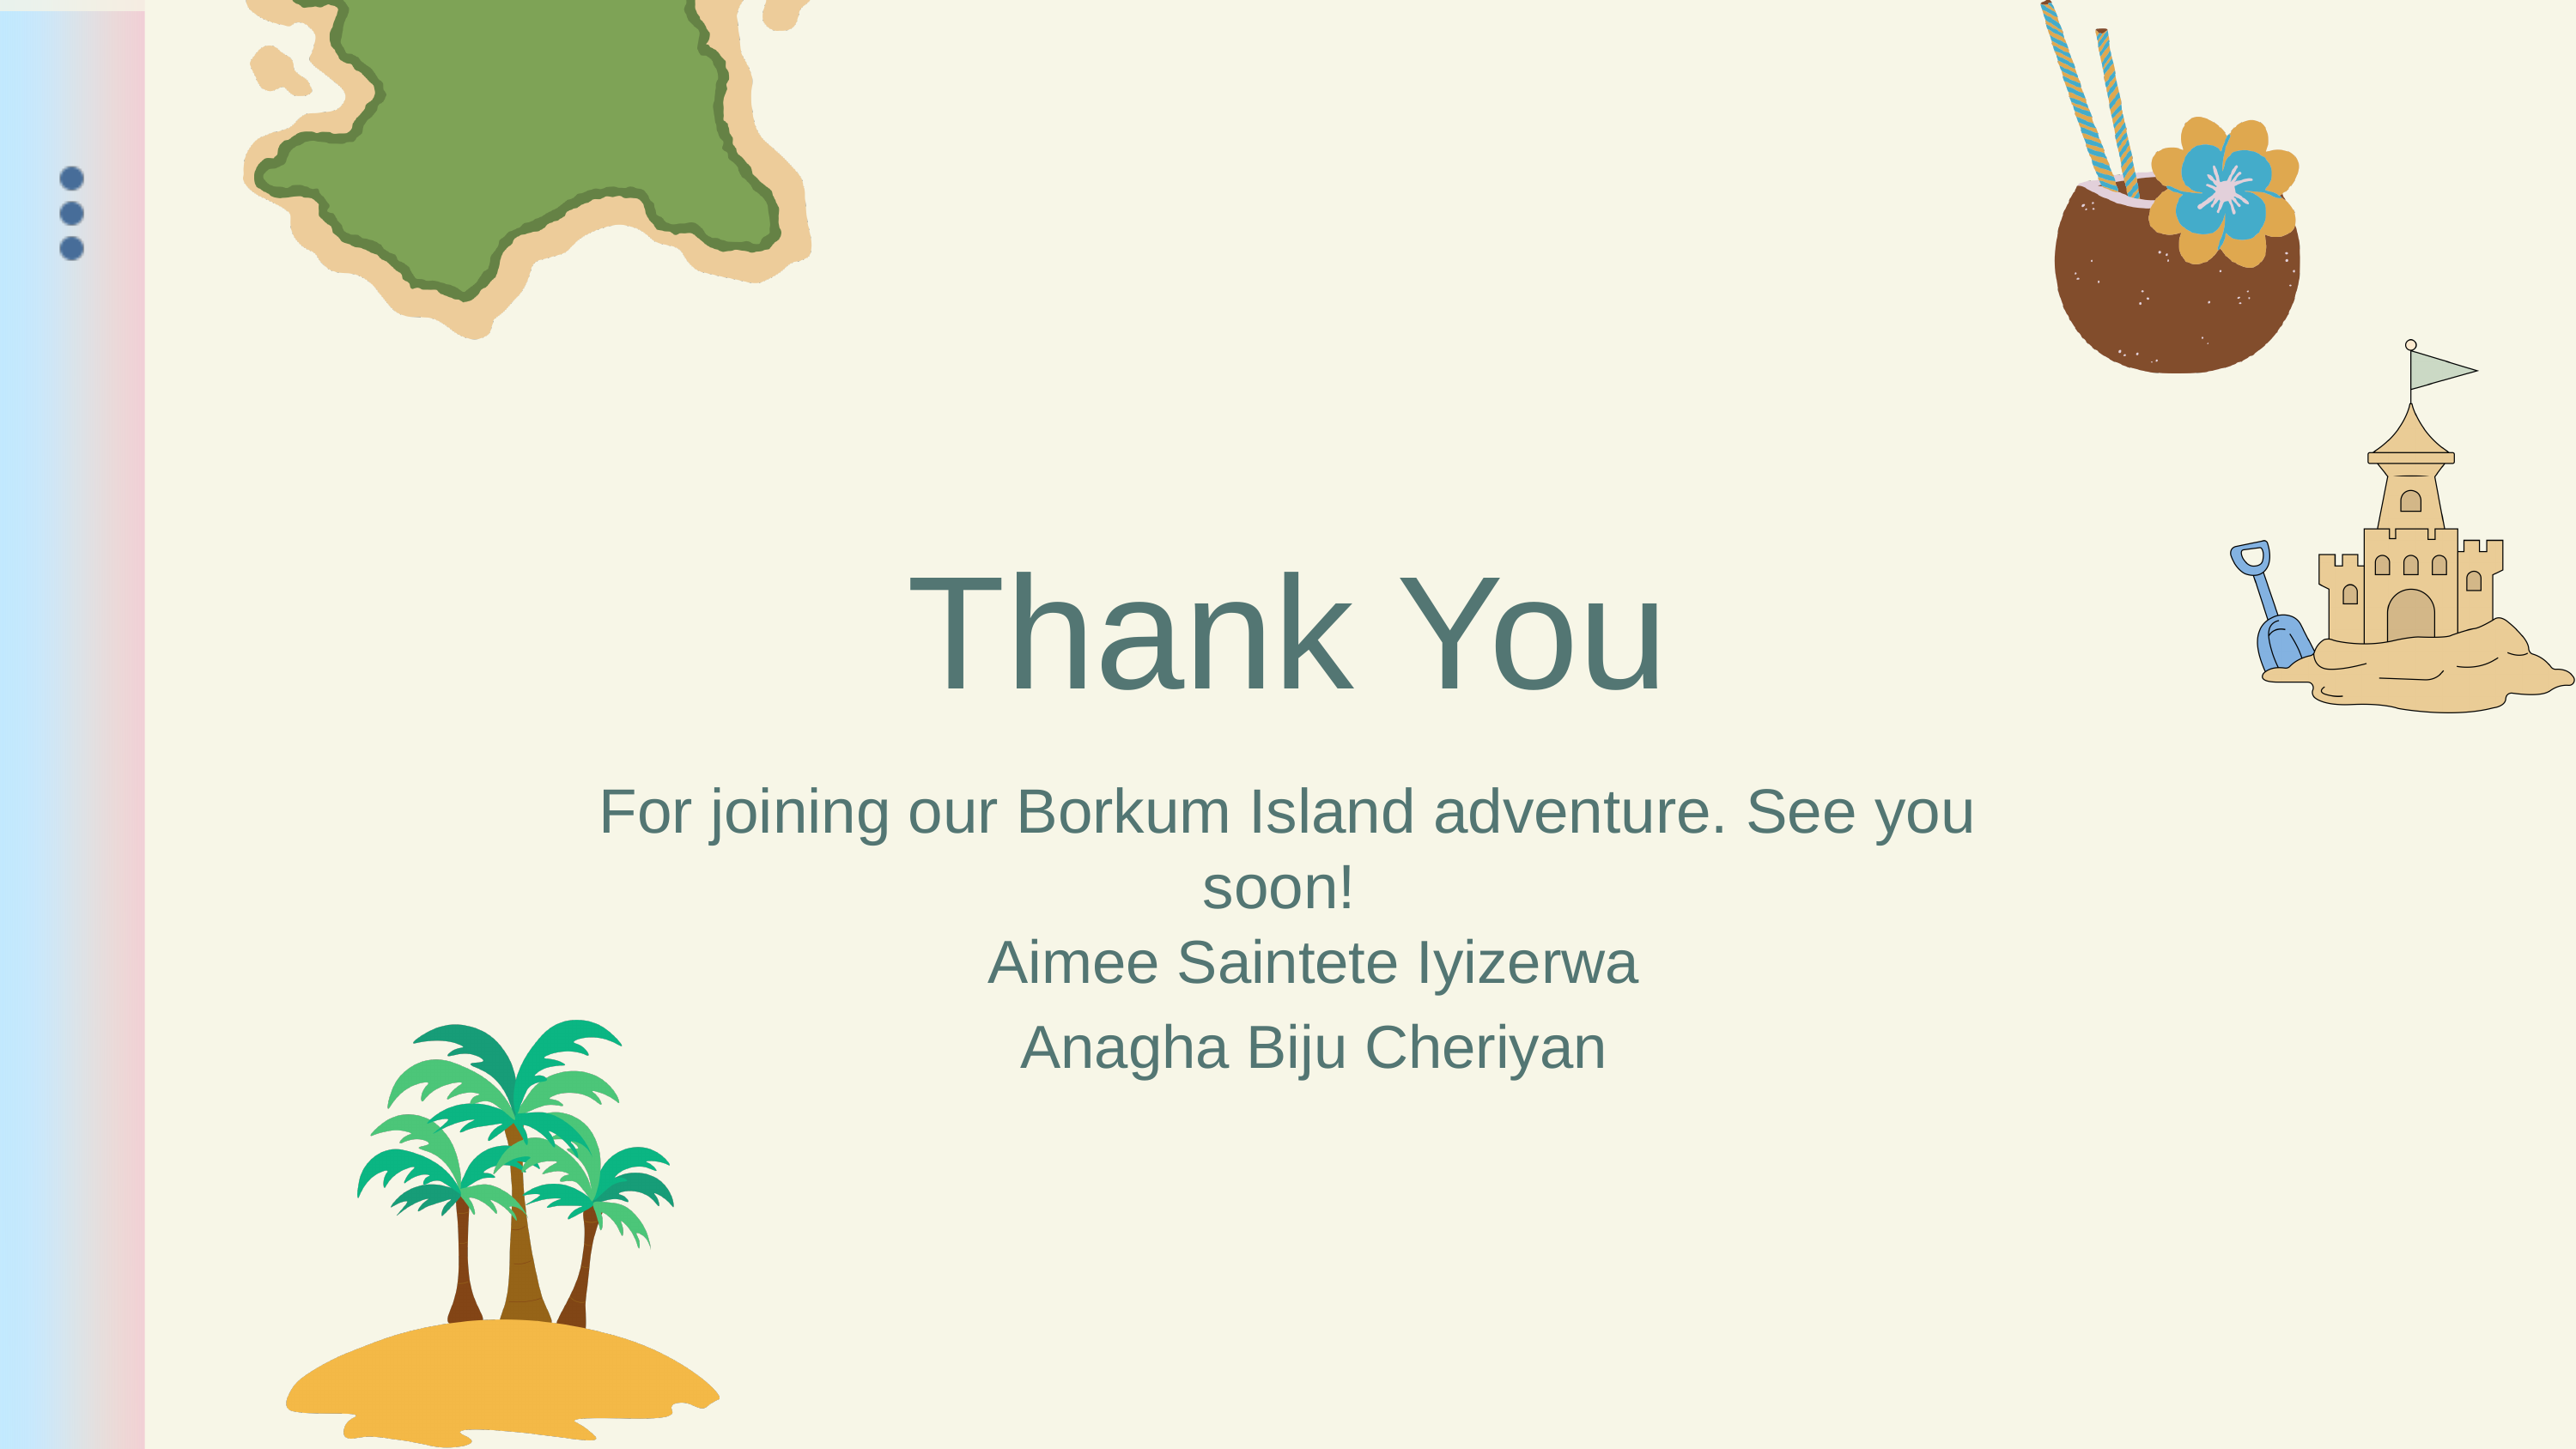

Thank You
For joining our Borkum Island adventure. See you soon!

Aimee Saintete Iyizerwa
Anagha Biju Cheriyan